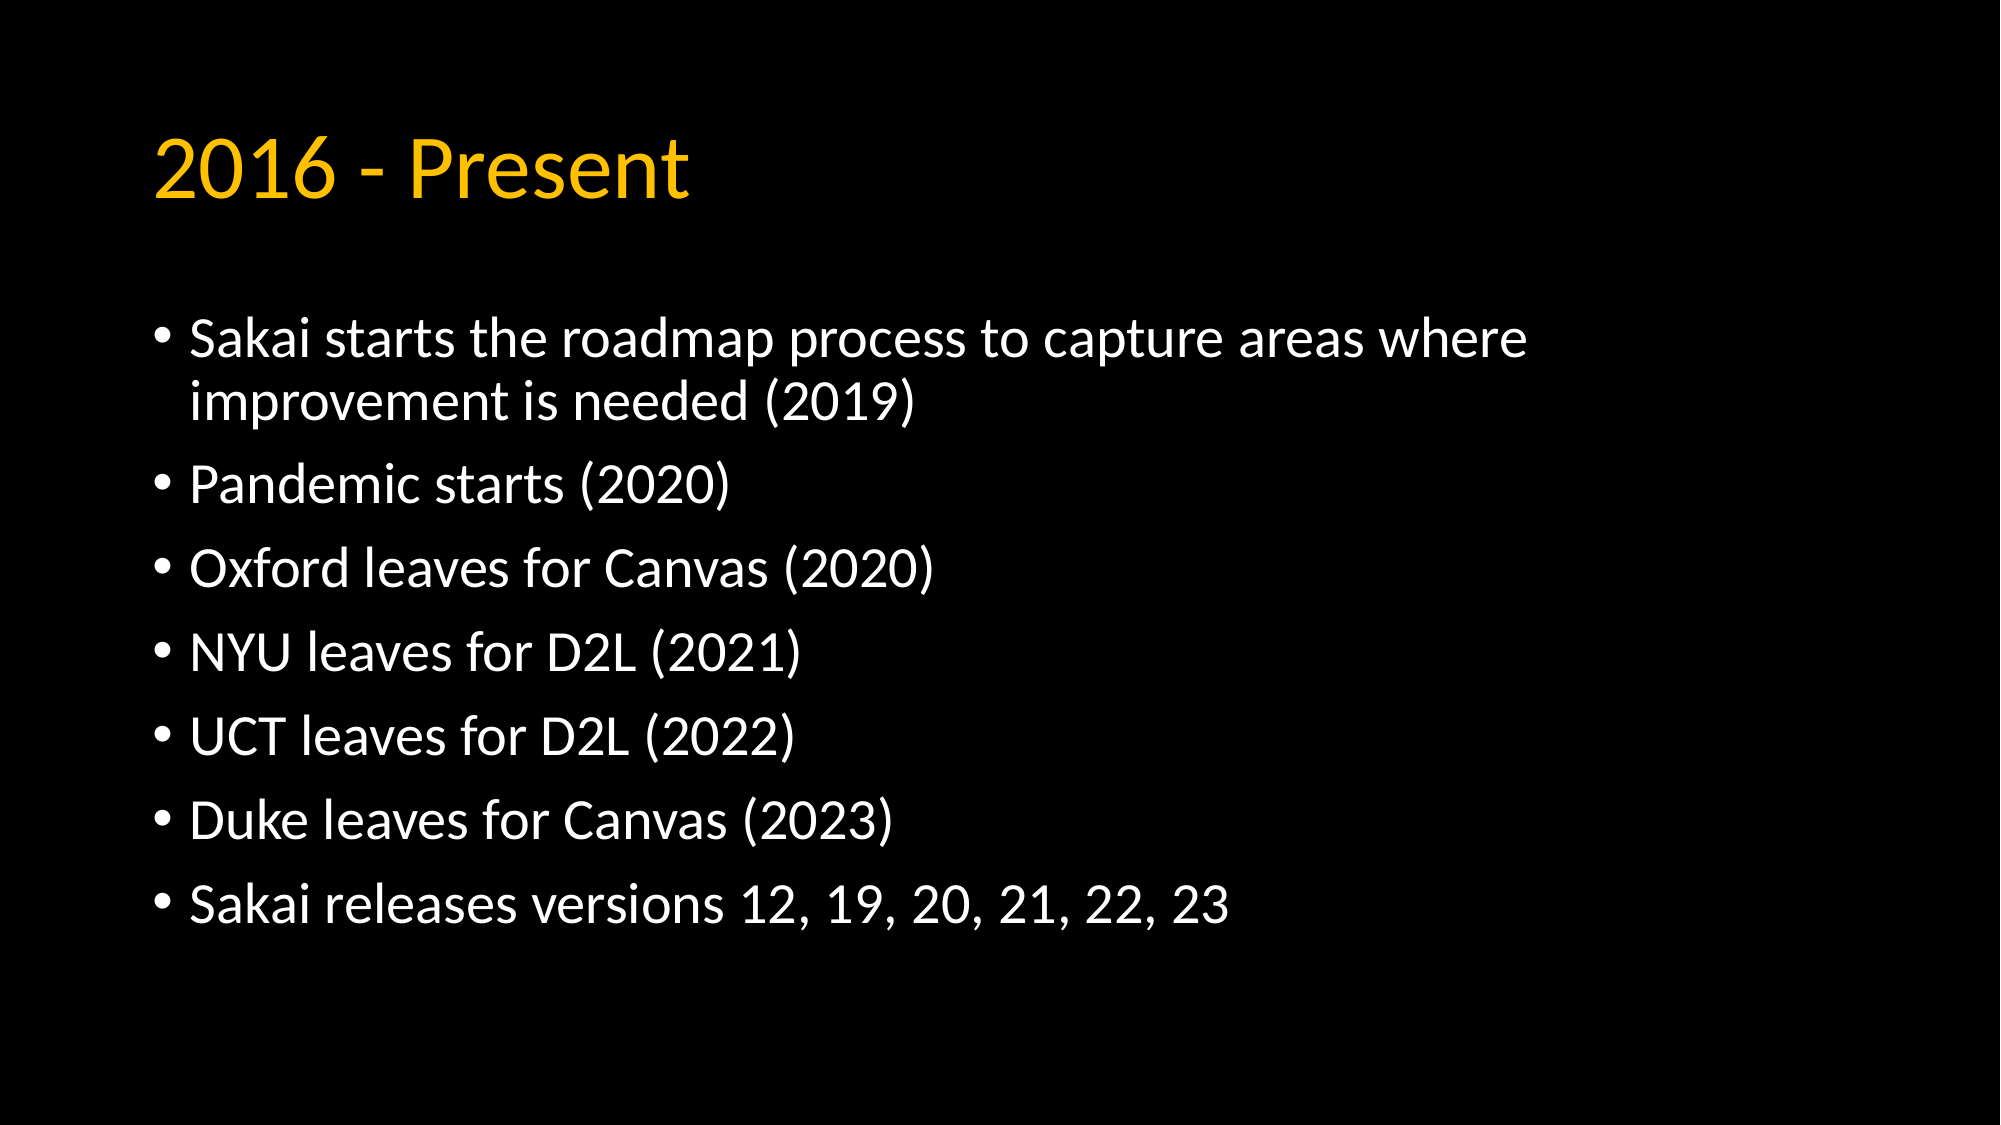

# 2016 - Present
Sakai starts the roadmap process to capture areas where improvement is needed (2019)
Pandemic starts (2020)
Oxford leaves for Canvas (2020)
NYU leaves for D2L (2021)
UCT leaves for D2L (2022)
Duke leaves for Canvas (2023)
Sakai releases versions 12, 19, 20, 21, 22, 23